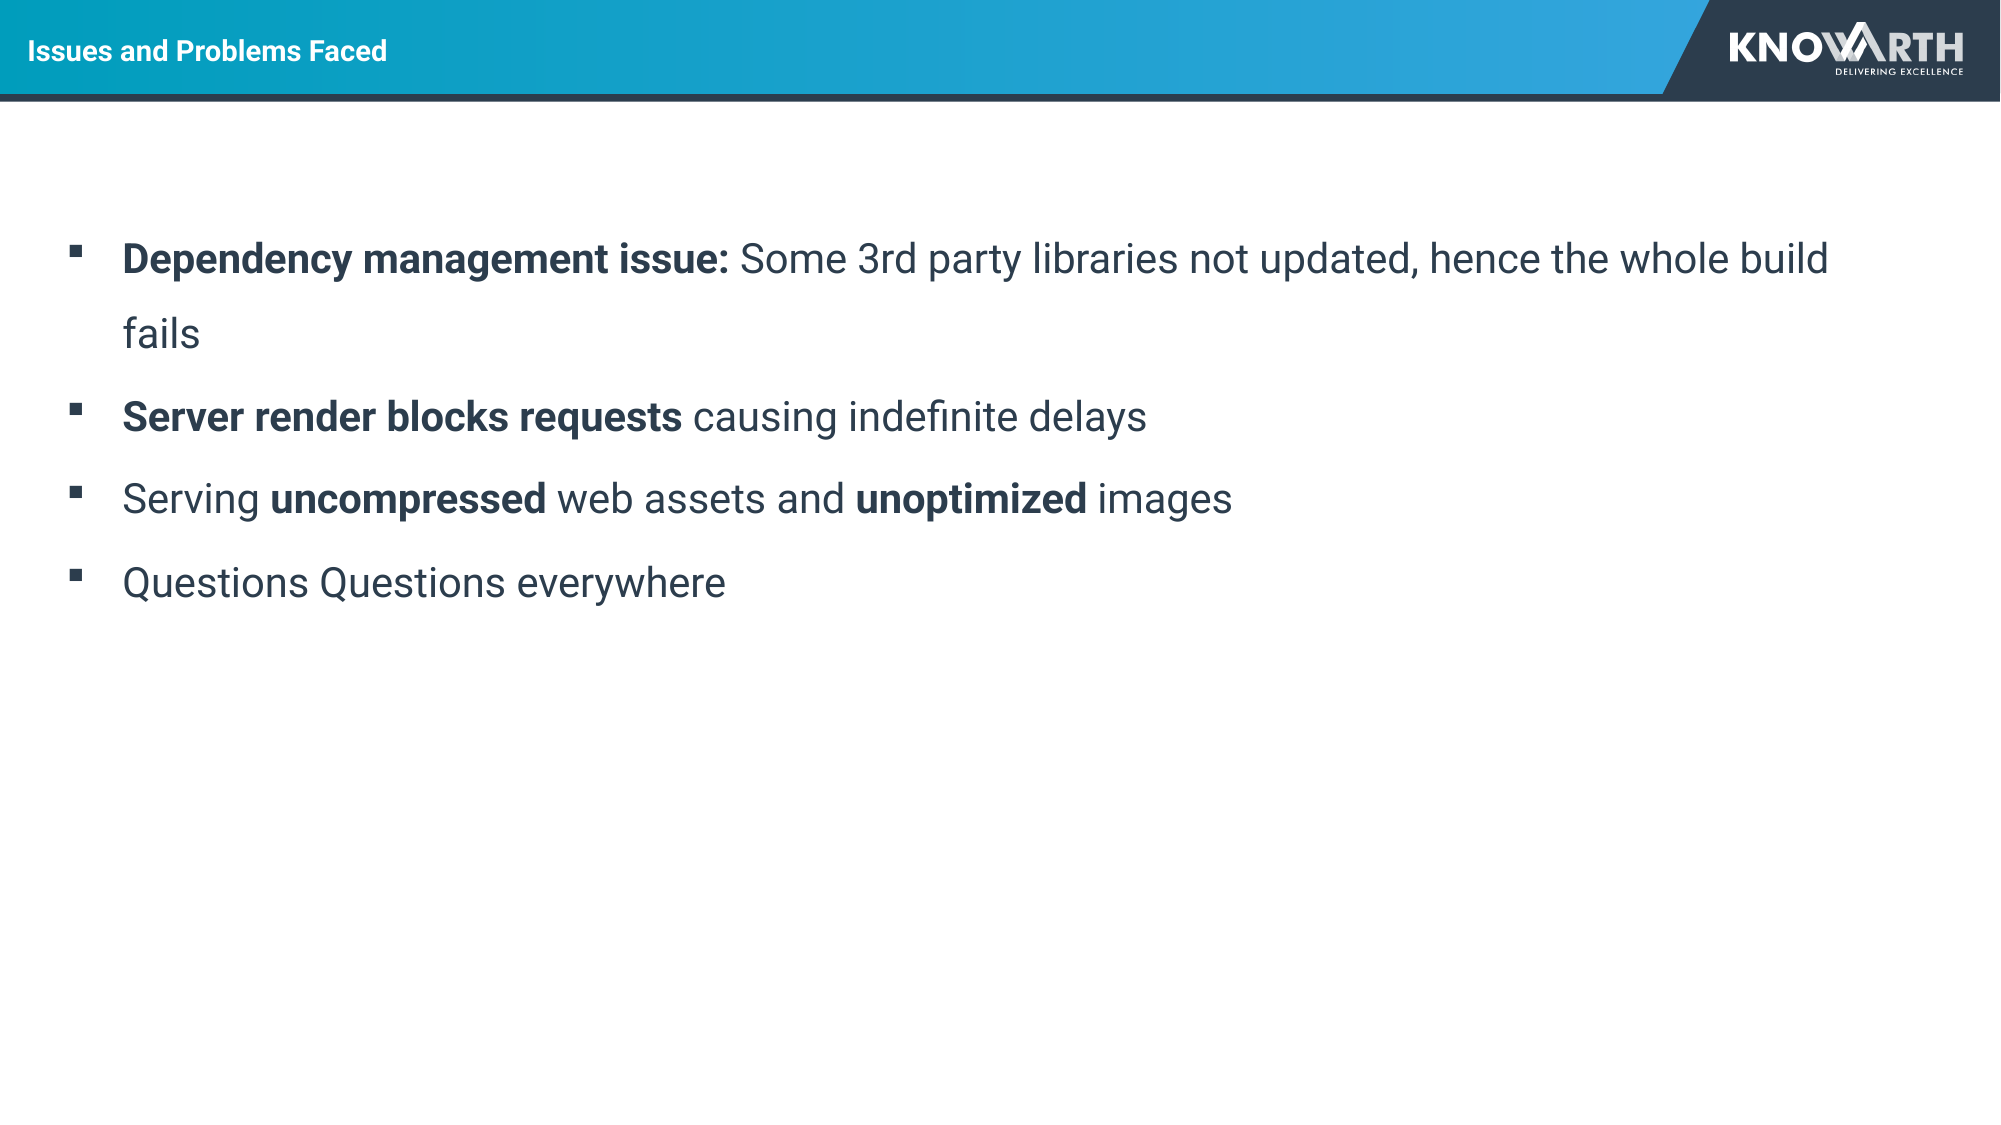

# Issues and Problems Faced

Dependency management issue: Some 3rd party libraries not updated, hence the whole build fails
Server render blocks requests causing indefinite delays
Serving uncompressed web assets and unoptimized images
Questions Questions everywhere